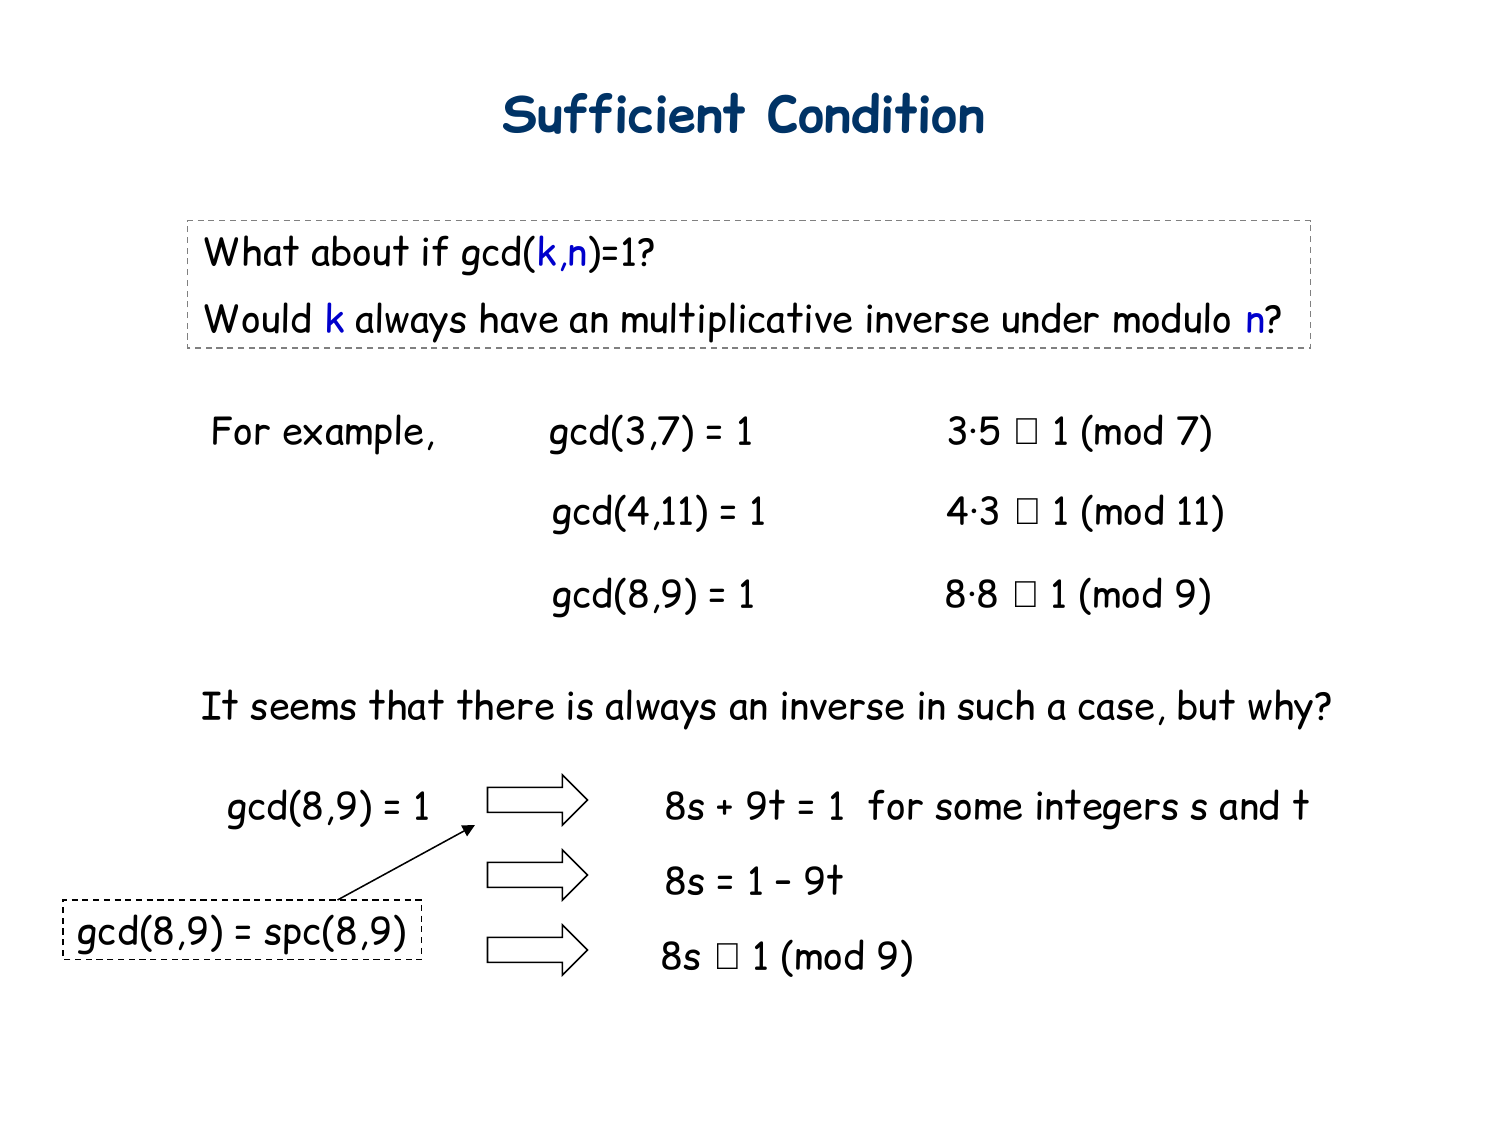

Sufficient Condition
What about if gcd(k,n)=1?
Would k always have an multiplicative inverse under modulo n?
For example,
gcd(3,7) = 1
3·5 ≡ 1 (mod 7)
gcd(4,11) = 1
4·3 ≡ 1 (mod 11)
gcd(8,9) = 1
8·8 ≡ 1 (mod 9)
It seems that there is always an inverse in such a case, but why?
gcd(8,9) = 1

8s + 9t = 1  for some integers s and t

8s = 1 – 9t
gcd(8,9) = spc(8,9)

8s ≡ 1 (mod 9)